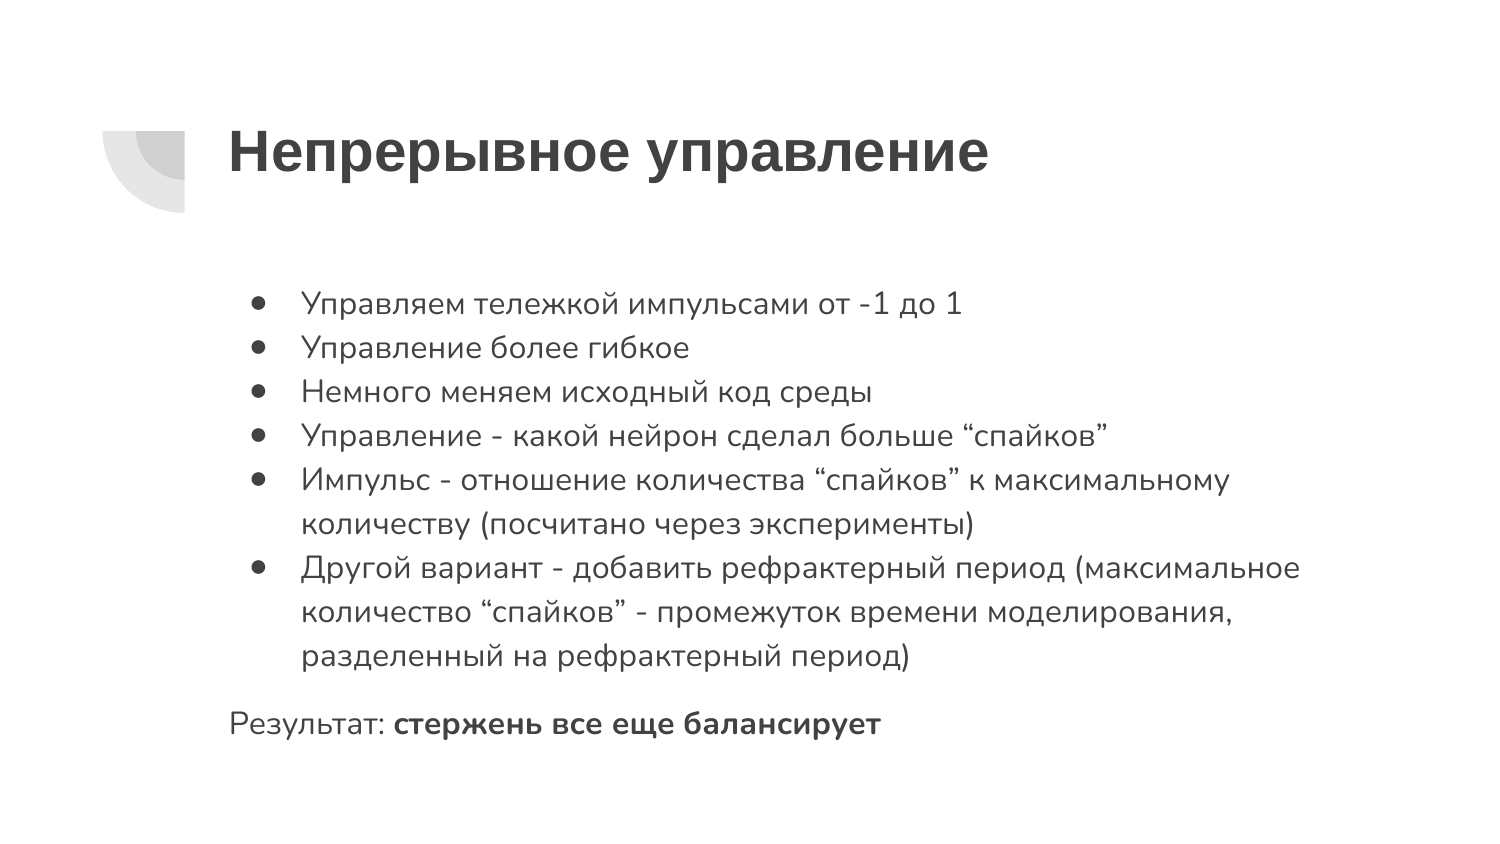

# Непрерывное управление
Управляем тележкой импульсами от -1 до 1
Управление более гибкое
Немного меняем исходный код среды
Управление - какой нейрон сделал больше “спайков”
Импульс - отношение количества “спайков” к максимальному количеству (посчитано через эксперименты)
Другой вариант - добавить рефрактерный период (максимальное количество “спайков” - промежуток времени моделирования, разделенный на рефрактерный период)
Результат: стержень все еще балансирует